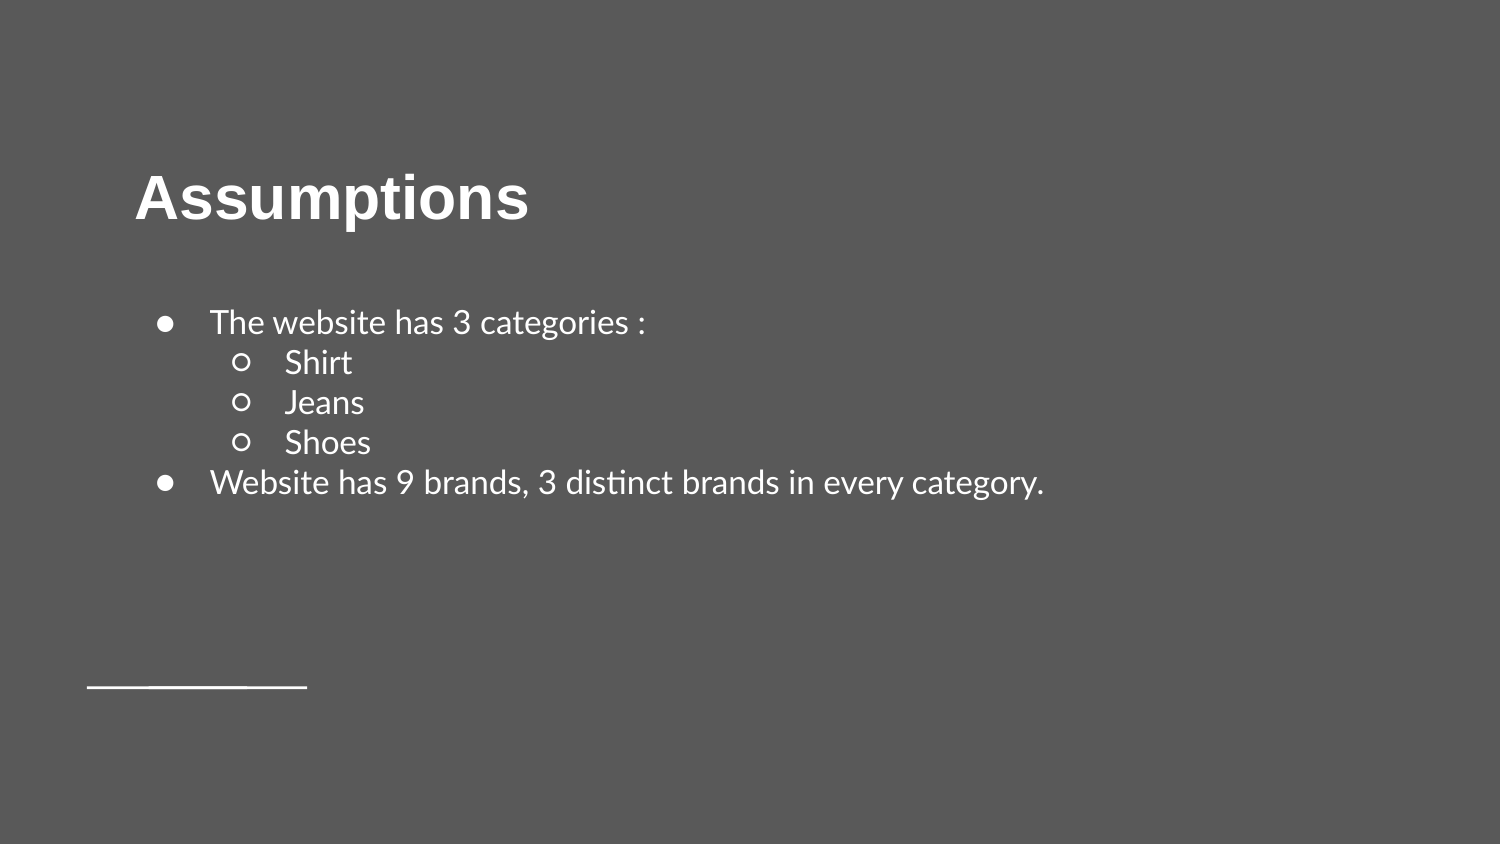

# Assumptions
The website has 3 categories :
Shirt
Jeans
Shoes
Website has 9 brands, 3 distinct brands in every category.